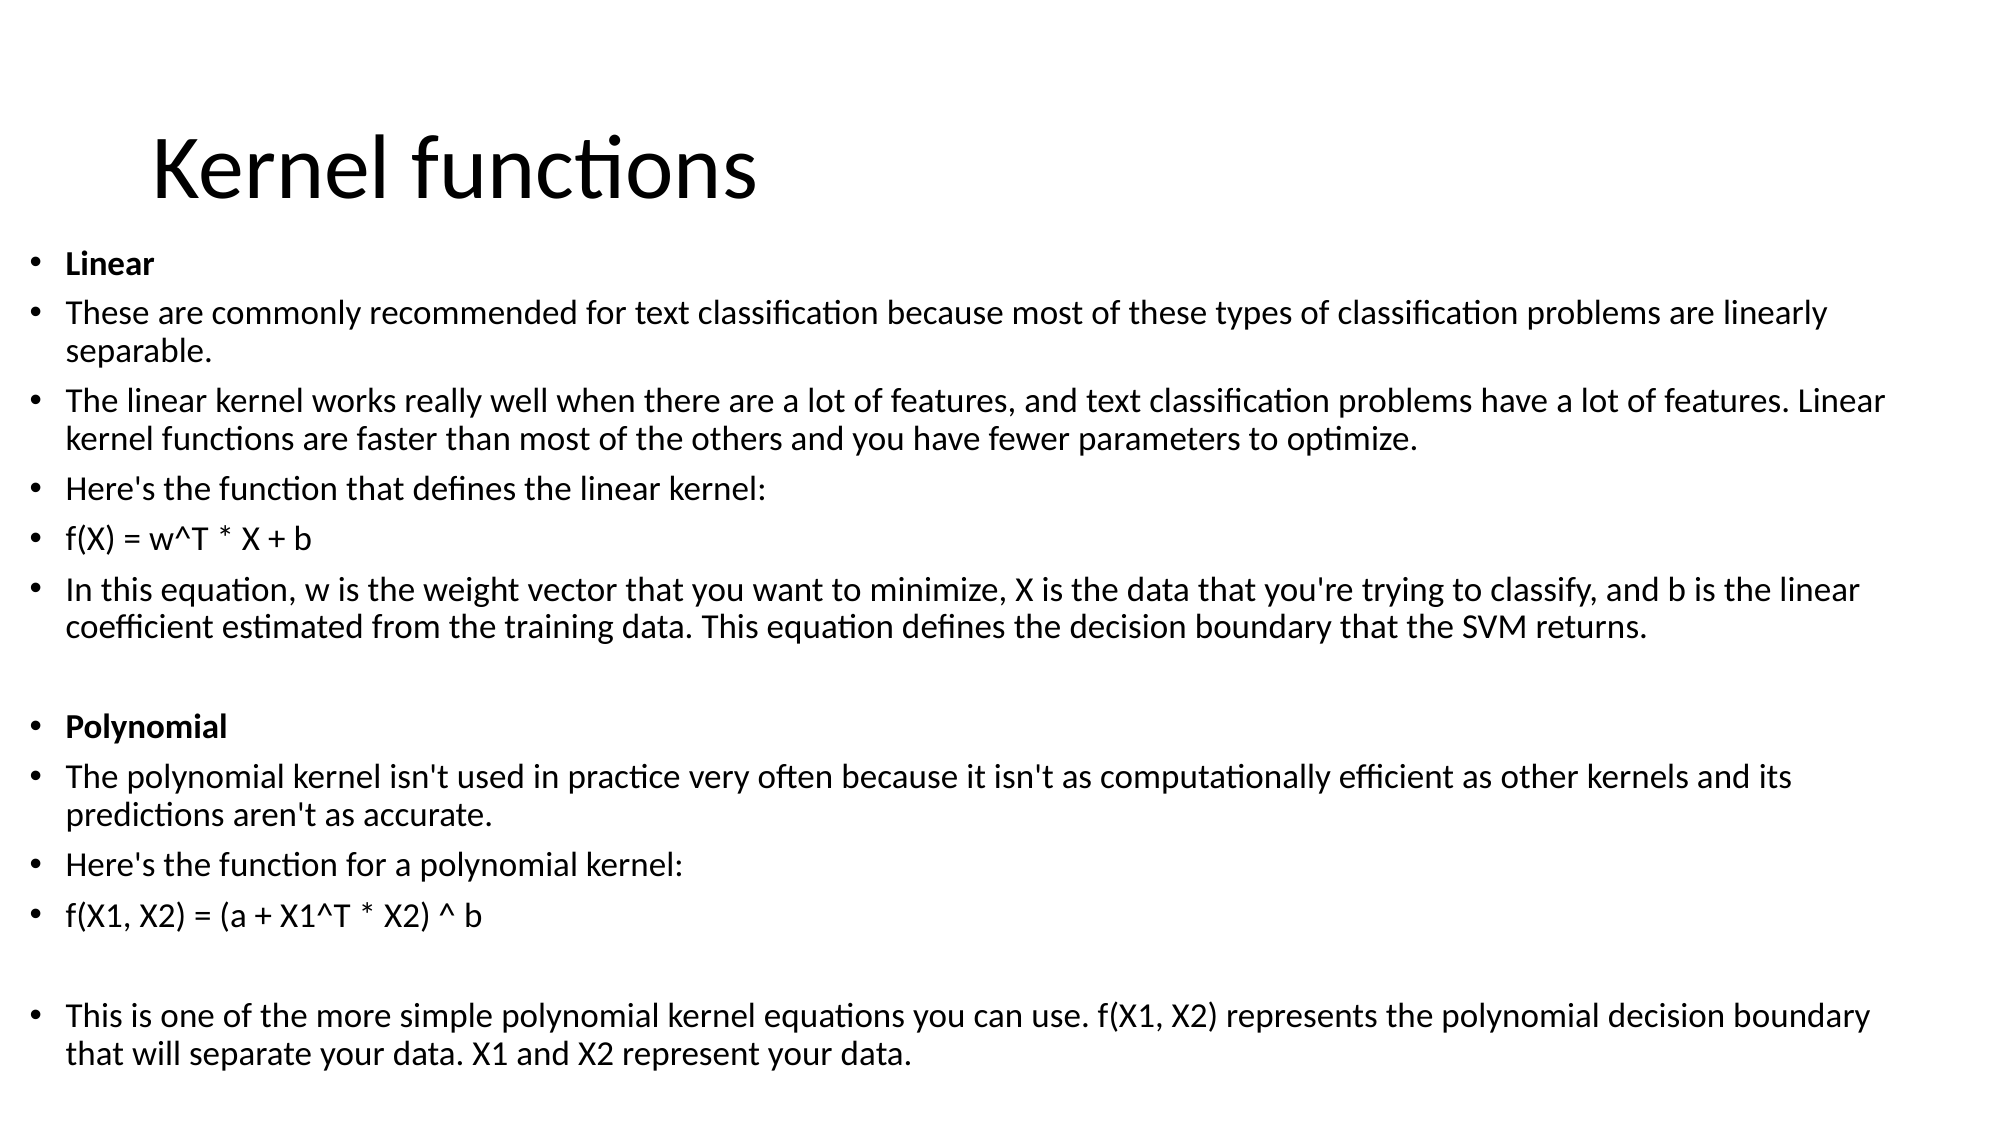

# Kernel functions
Linear
These are commonly recommended for text classification because most of these types of classification problems are linearly separable.
The linear kernel works really well when there are a lot of features, and text classification problems have a lot of features. Linear kernel functions are faster than most of the others and you have fewer parameters to optimize.
Here's the function that defines the linear kernel:
f(X) = w^T * X + b
In this equation, w is the weight vector that you want to minimize, X is the data that you're trying to classify, and b is the linear coefficient estimated from the training data. This equation defines the decision boundary that the SVM returns.

Polynomial
The polynomial kernel isn't used in practice very often because it isn't as computationally efficient as other kernels and its predictions aren't as accurate.
Here's the function for a polynomial kernel:
f(X1, X2) = (a + X1^T * X2) ^ b

This is one of the more simple polynomial kernel equations you can use. f(X1, X2) represents the polynomial decision boundary that will separate your data. X1 and X2 represent your data.